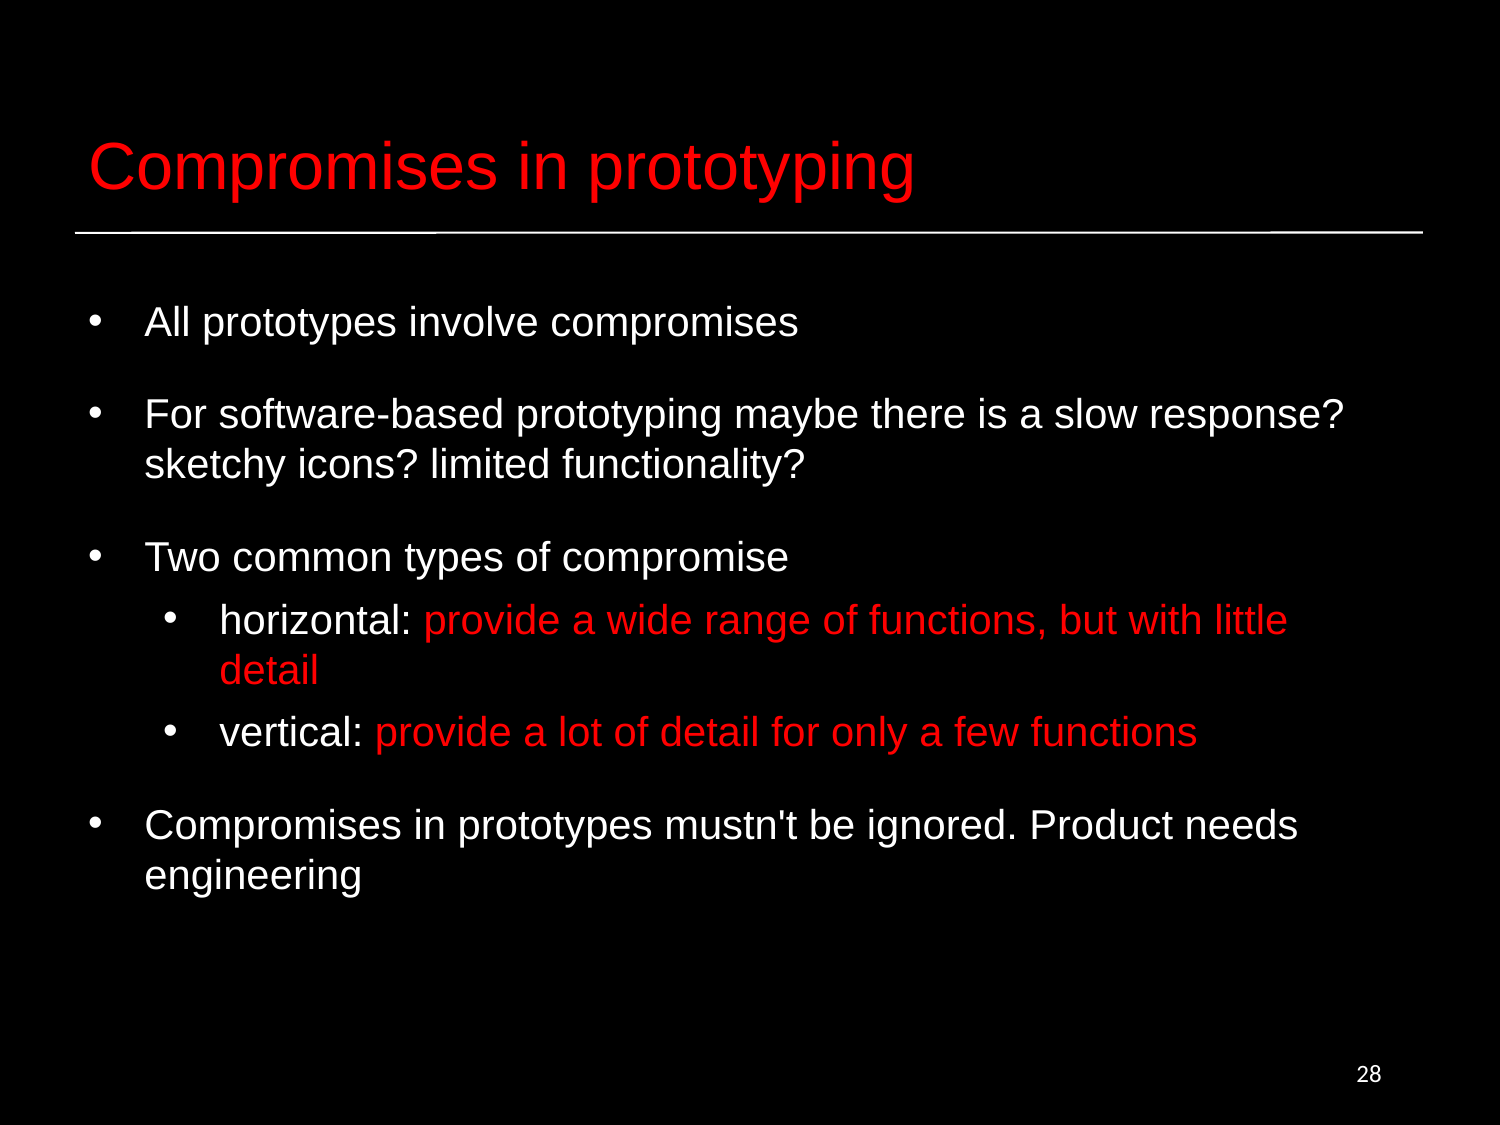

# Compromises in prototyping

All prototypes involve compromises

For software-based prototyping maybe there is a slow response? sketchy icons? limited functionality?

Two common types of compromise
horizontal: provide a wide range of functions, but with little detail
vertical: provide a lot of detail for only a few functions

Compromises in prototypes mustn't be ignored. Product needs engineering

28